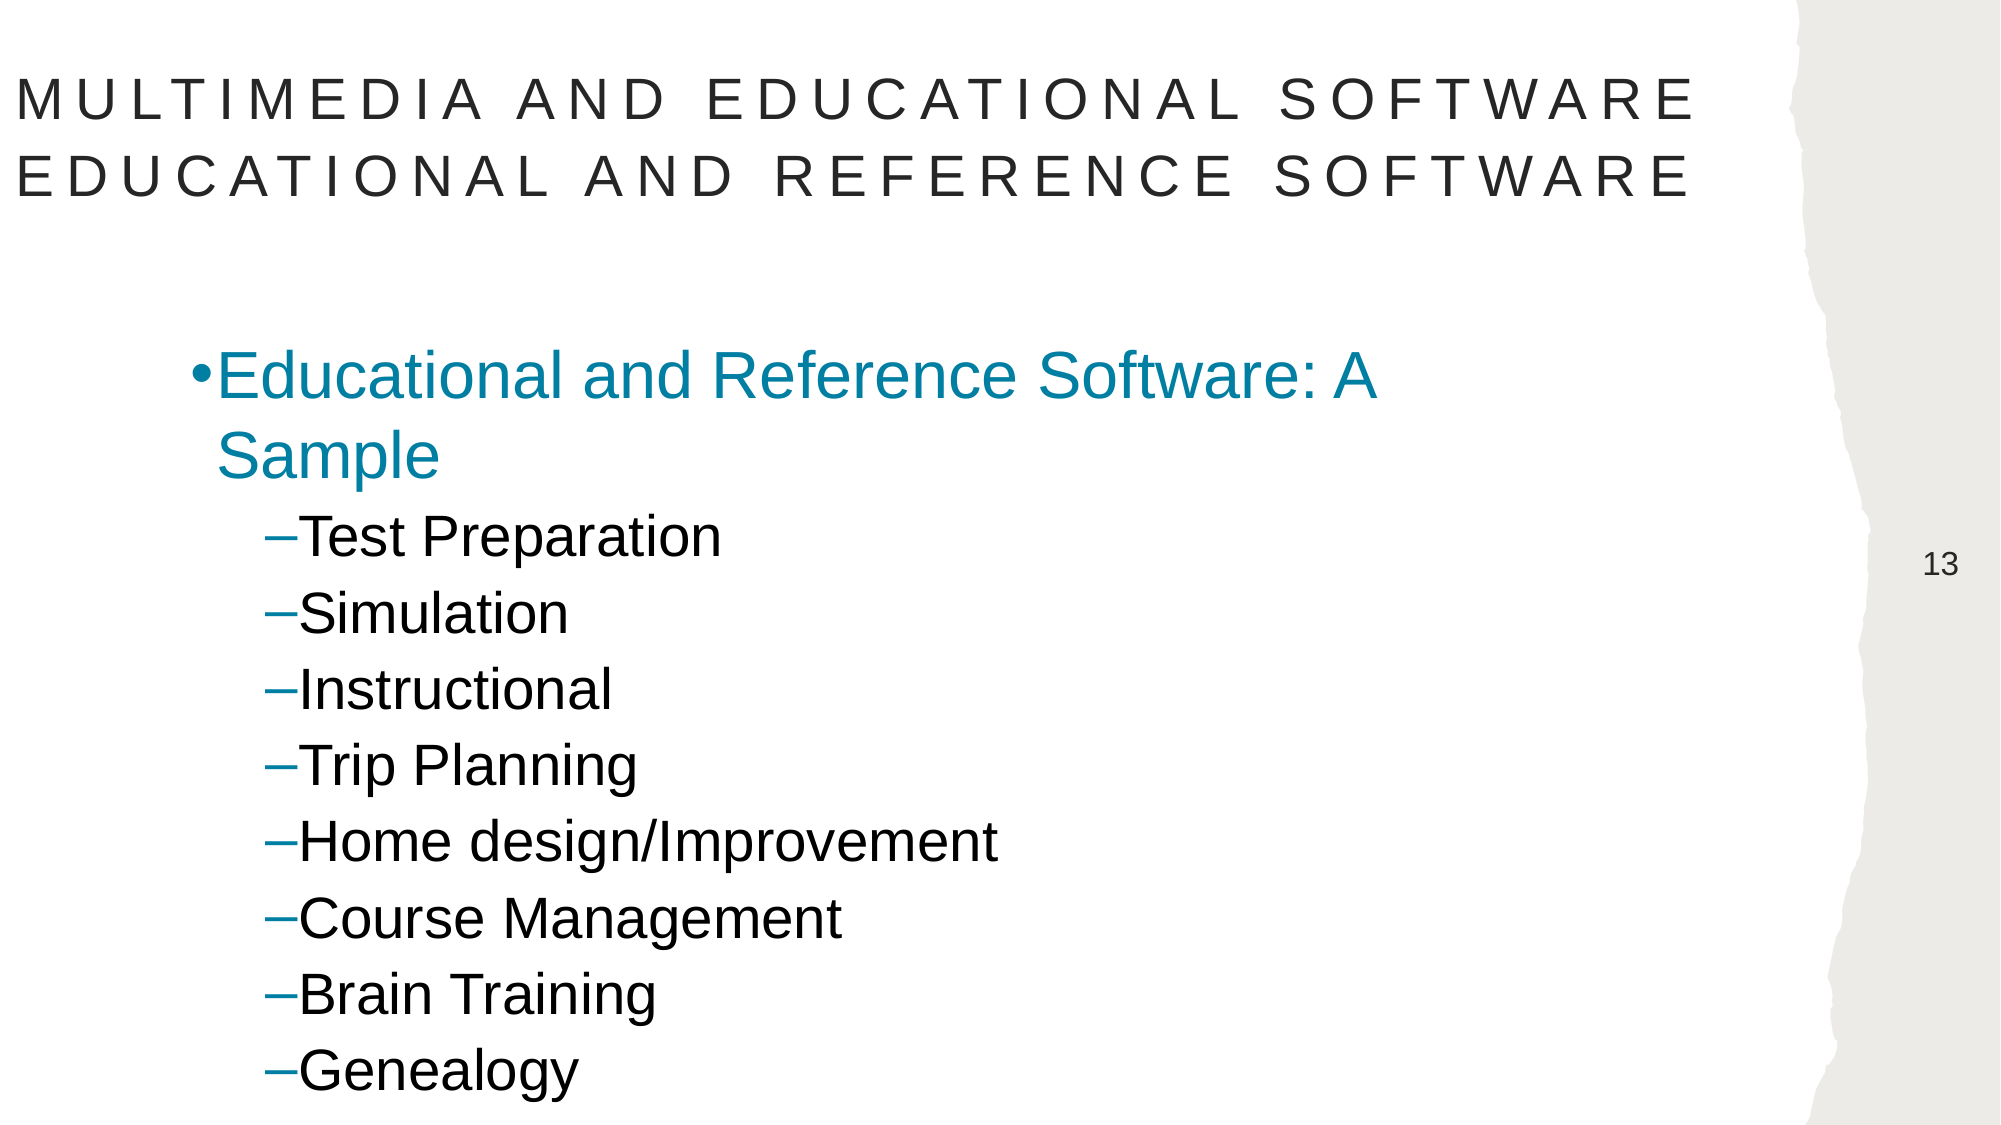

# Multimedia and Educational Software Educational and Reference Software
Educational and Reference Software: A Sample
Test Preparation
Simulation
Instructional
Trip Planning
Home design/Improvement
Course Management
Brain Training
Genealogy
13